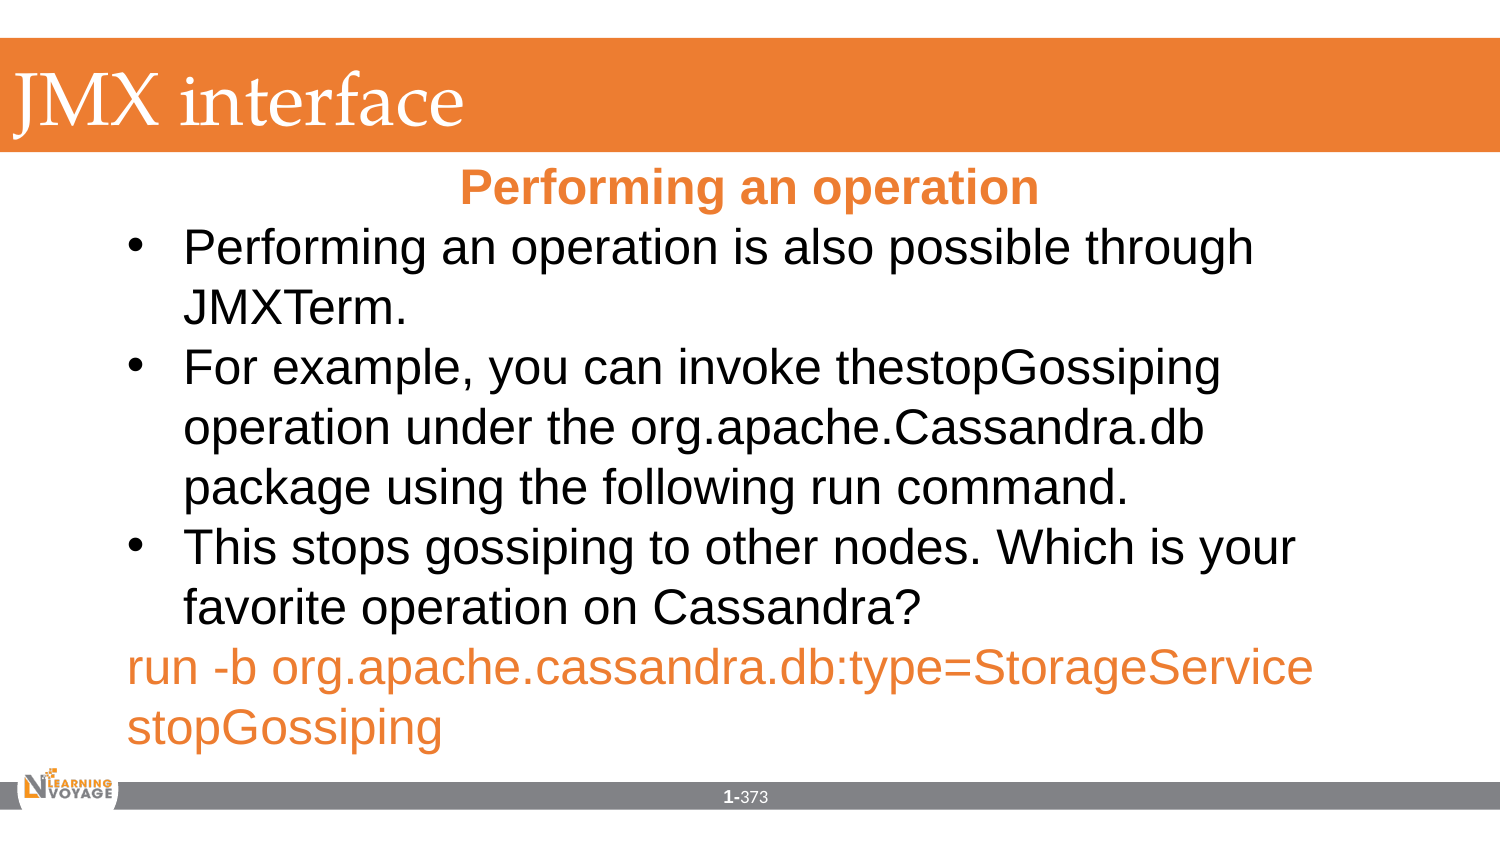

JMX interface
Performing an operation
Performing an operation is also possible through JMXTerm.
For example, you can invoke thestopGossiping operation under the org.apache.Cassandra.db package using the following run command.
This stops gossiping to other nodes. Which is your favorite operation on Cassandra?
run -b org.apache.cassandra.db:type=StorageService stopGossiping
1-373